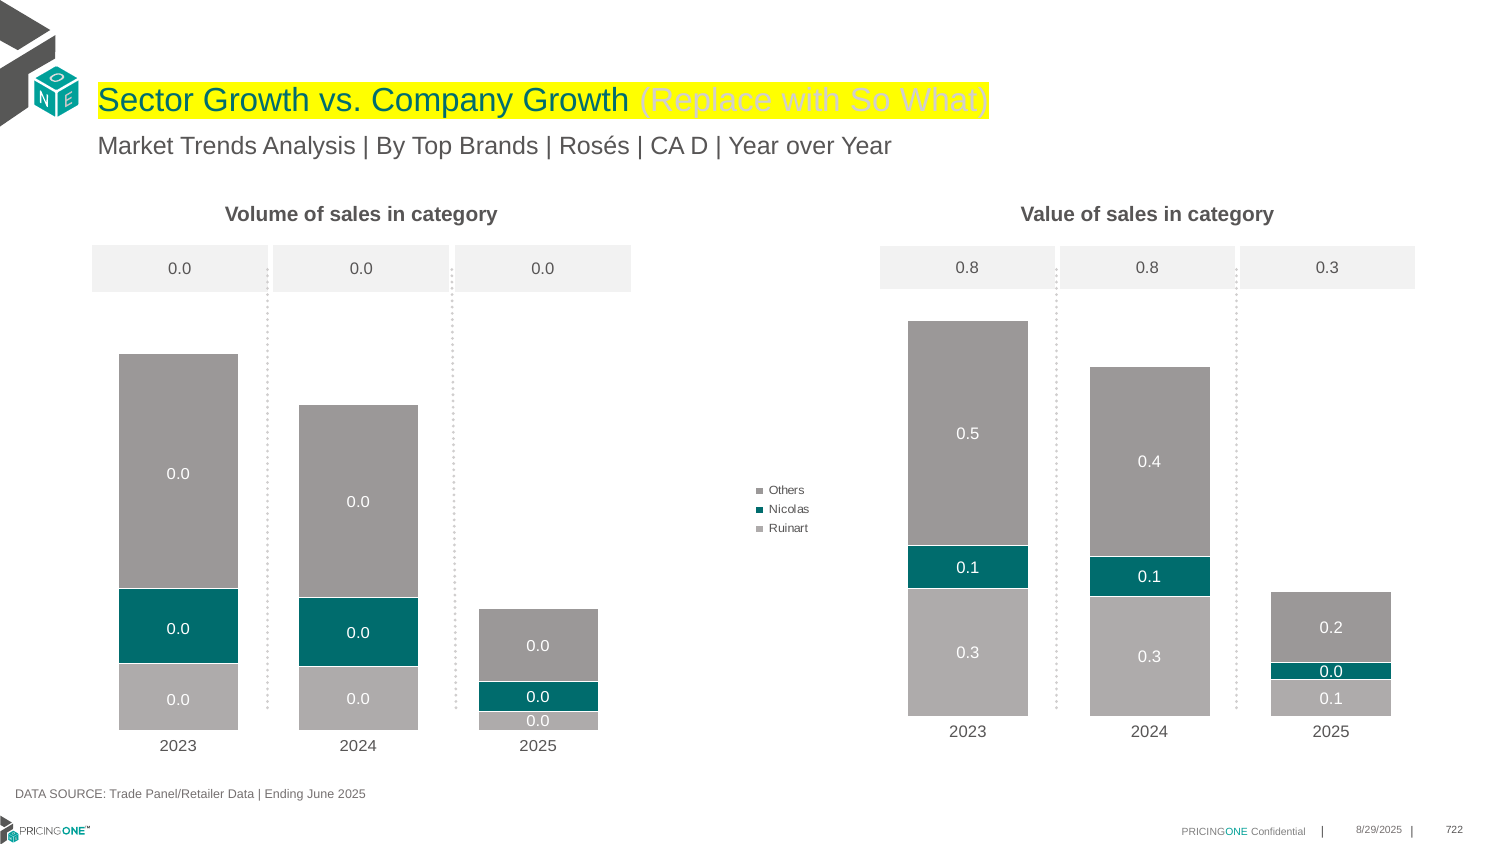

# Sector Growth vs. Company Growth (Replace with So What)
Market Trends Analysis | By Top Brands | Rosés | CA D | Year over Year
| Value of sales in category |  |  |
| --- | --- | --- |
| 0.8 | 0.8 | 0.3 |
| Volume of sales in category |  |  |
| --- | --- | --- |
| 0.0 | 0.0 | 0.0 |

### Chart

| Category | Ruinart | Nicolas | Others |
|---|---|---|---|
| 2023 | 0.274381 | 0.09125 | 0.483796 |
| 2024 | 0.257344 | 0.085443 | 0.409355 |
| 2025 | 0.078397 | 0.036717 | 0.15175 |

### Chart

| Category | Ruinart | Nicolas | Others |
|---|---|---|---|
| 2023 | 0.002182 | 0.002422 | 0.007583 |
| 2024 | 0.002078 | 0.002211 | 0.006254 |
| 2025 | 0.000634 | 0.000959 | 0.002347 |
DATA SOURCE: Trade Panel/Retailer Data | Ending June 2025

8/29/2025
722